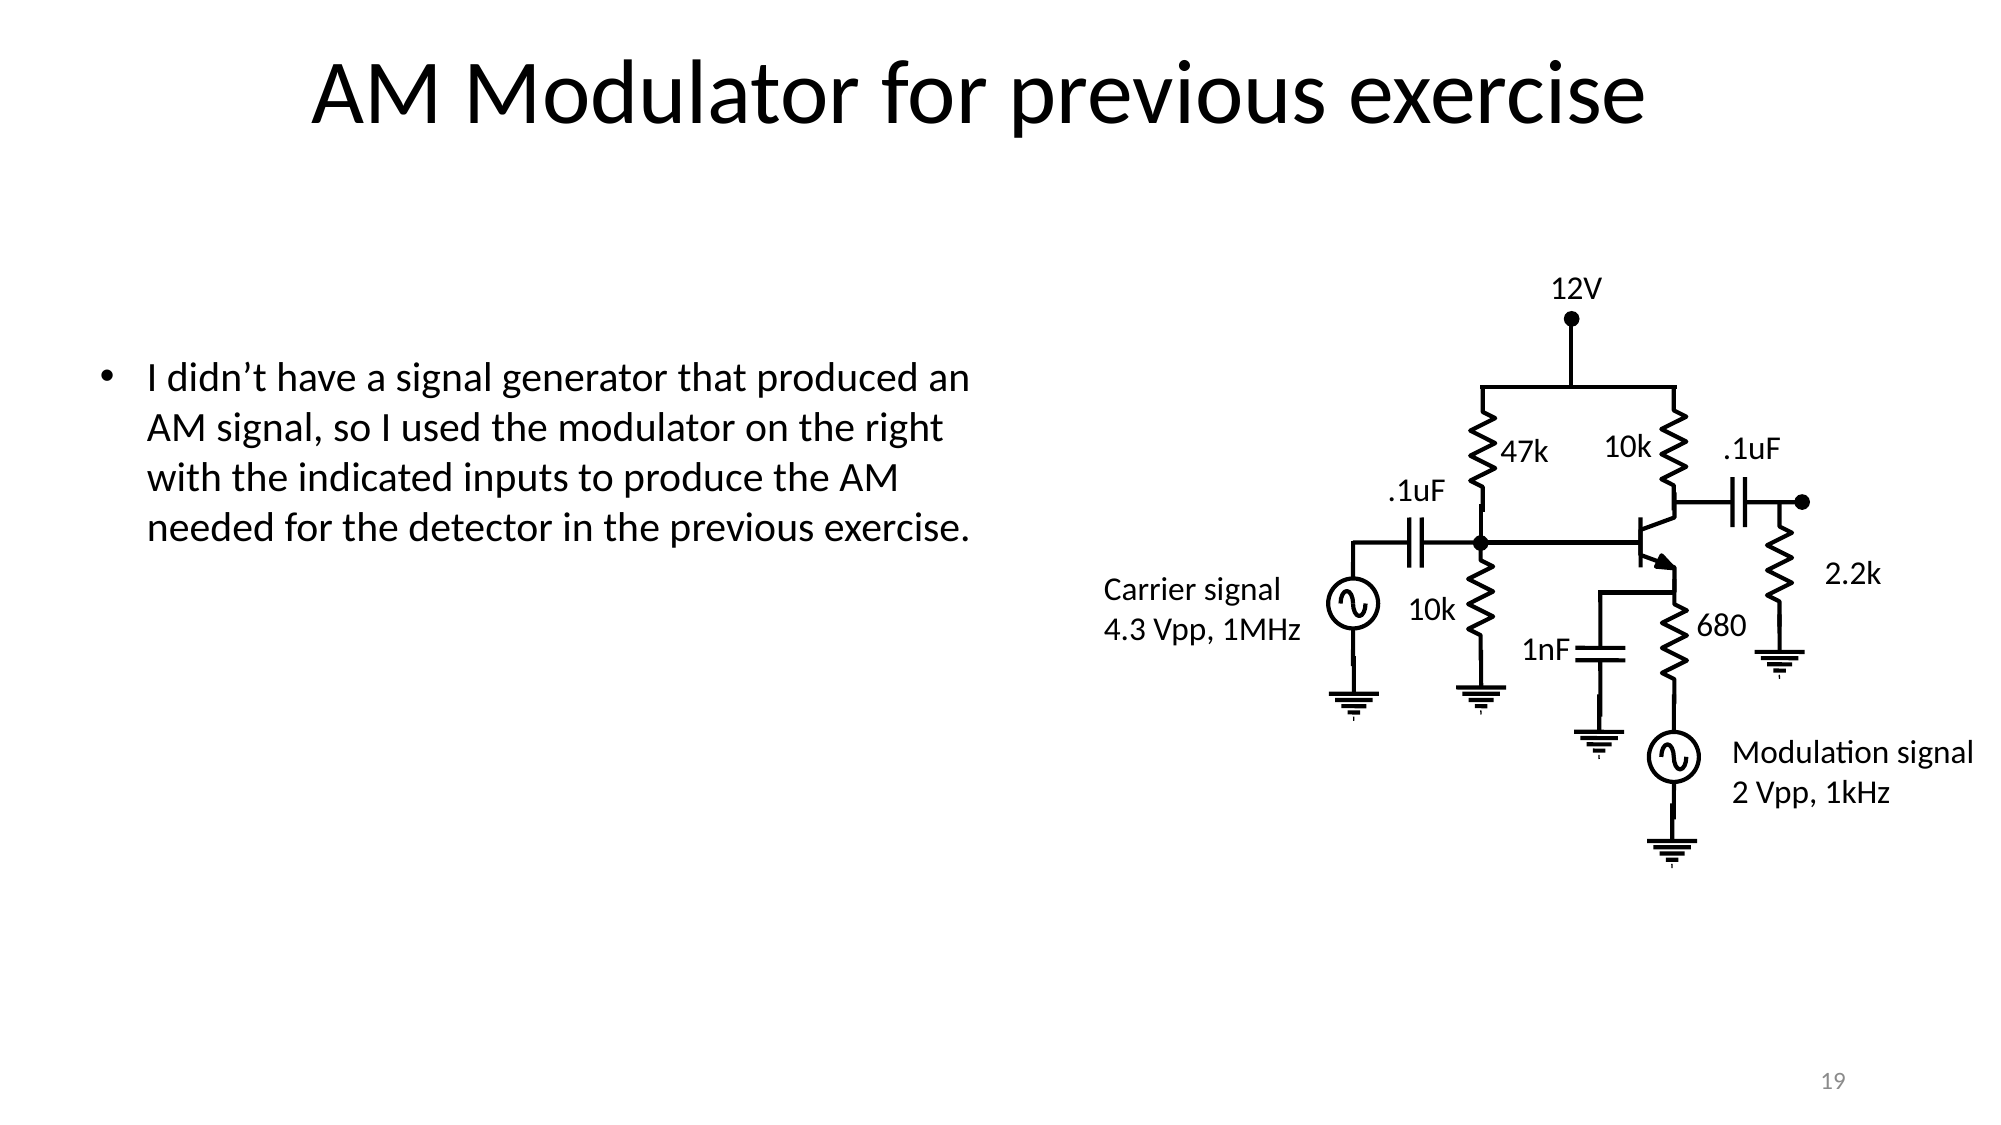

# AM Modulator for previous exercise
12V

10k
.1uF
47k

.1uF

2.2k
Carrier signal
4.3 Vpp, 1MHz

10k

680

1nF

Modulation signal
2 Vpp, 1kHz

I didn’t have a signal generator that produced an AM signal, so I used the modulator on the right with the indicated inputs to produce the AM needed for the detector in the previous exercise.
19